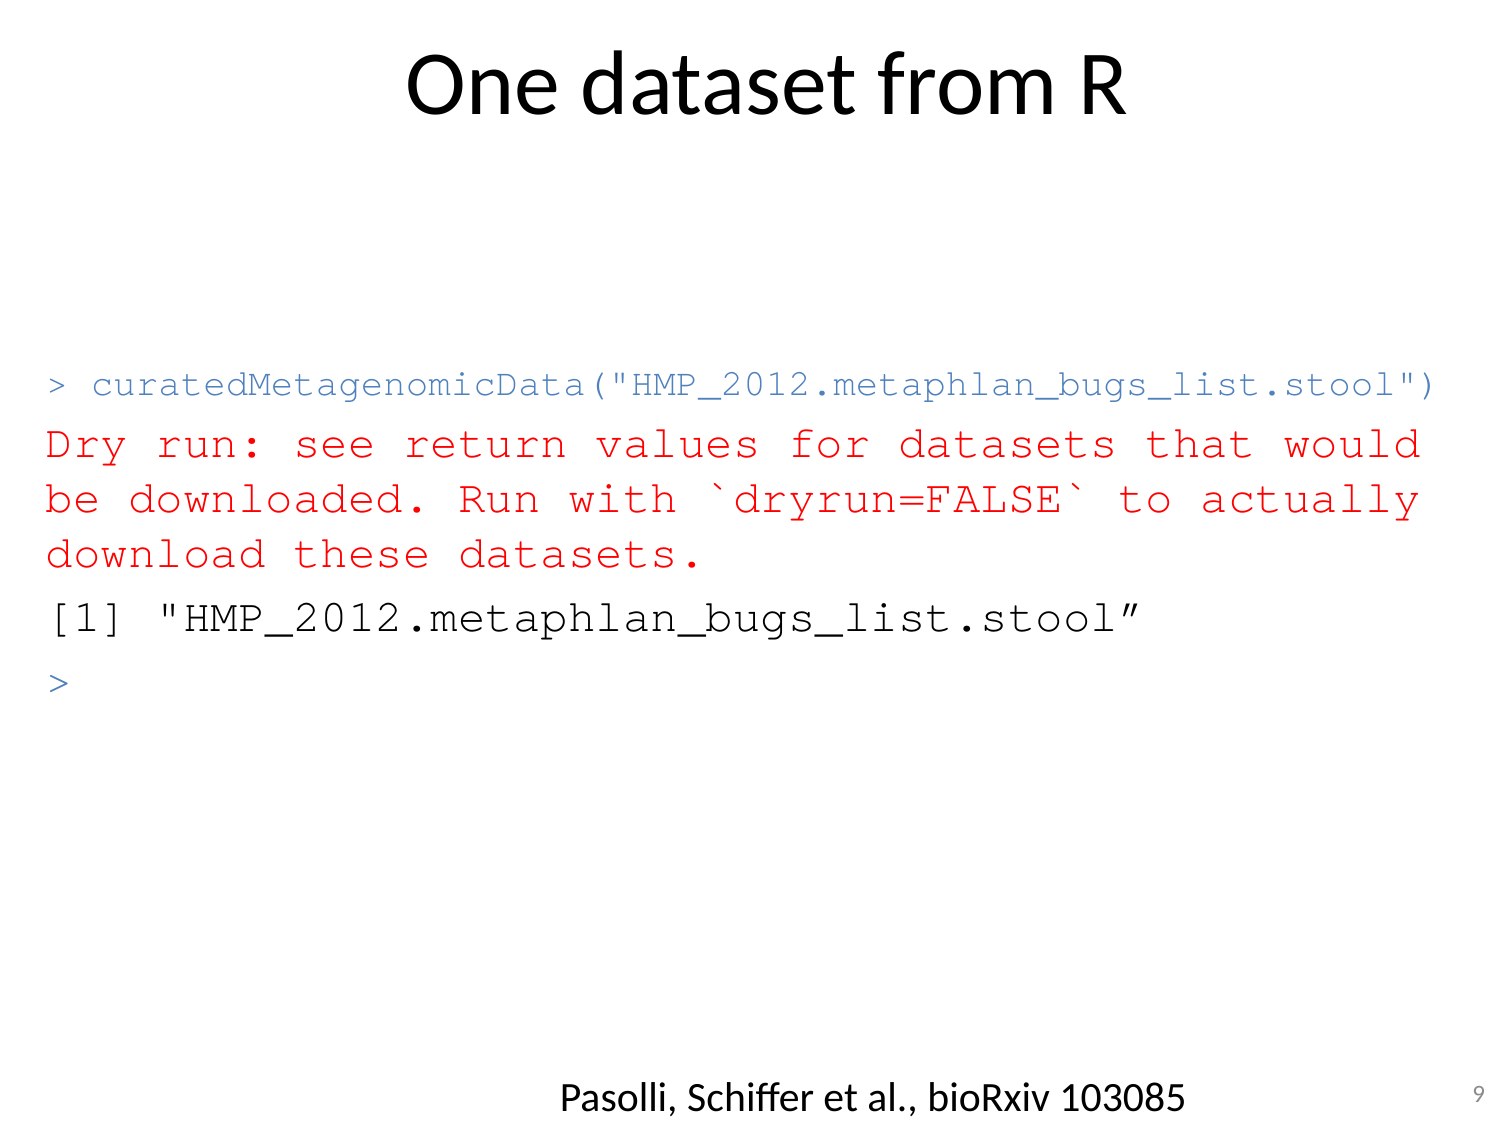

One dataset from R

> curatedMetagenomicData("HMP_2012.metaphlan_bugs_list.stool")
Dry run: see return values for datasets that would be downloaded. Run with `dryrun=FALSE` to actually download these datasets.
[1] "HMP_2012.metaphlan_bugs_list.stool”
>
Pasolli, Schiffer et al., bioRxiv 103085
9